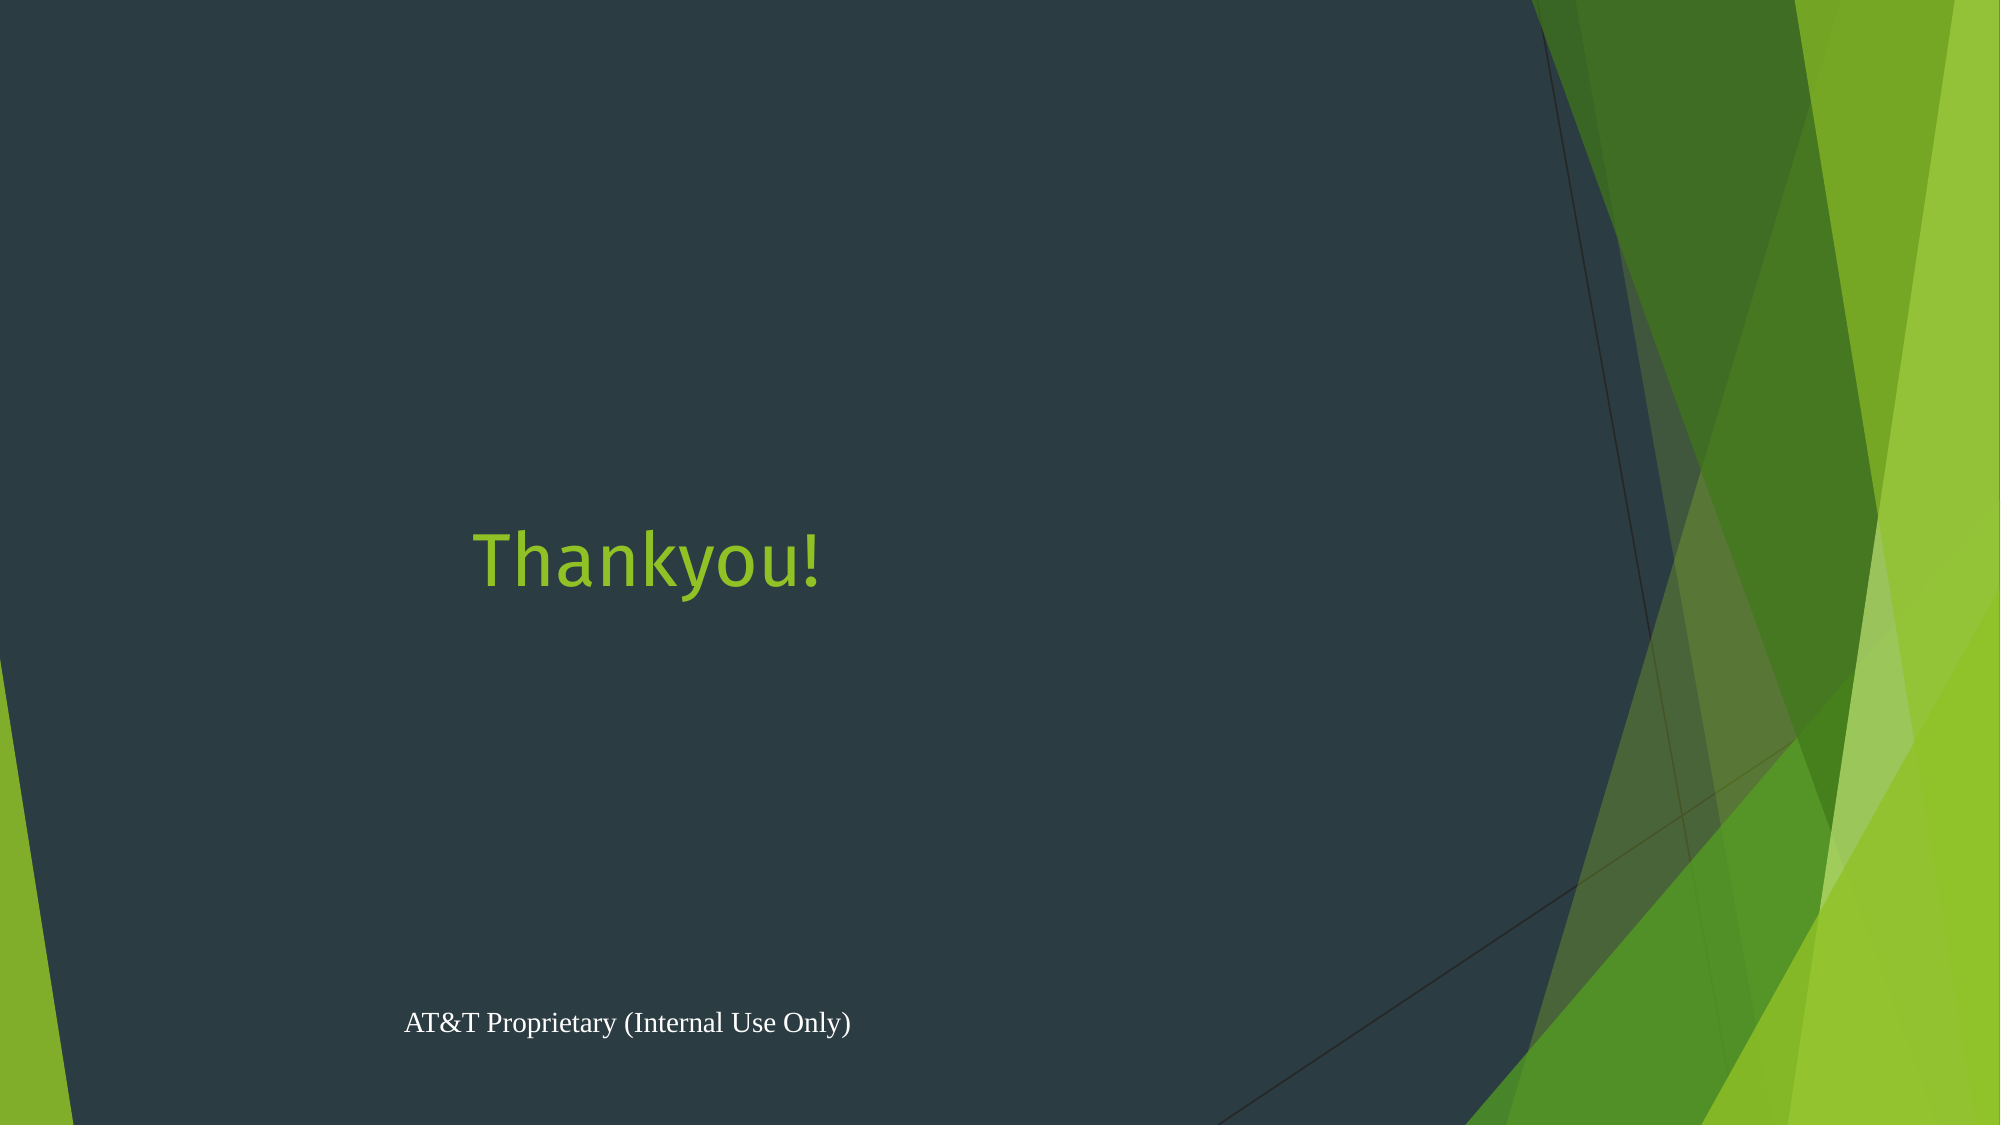

# Thankyou!
AT&T Proprietary (Internal Use Only)